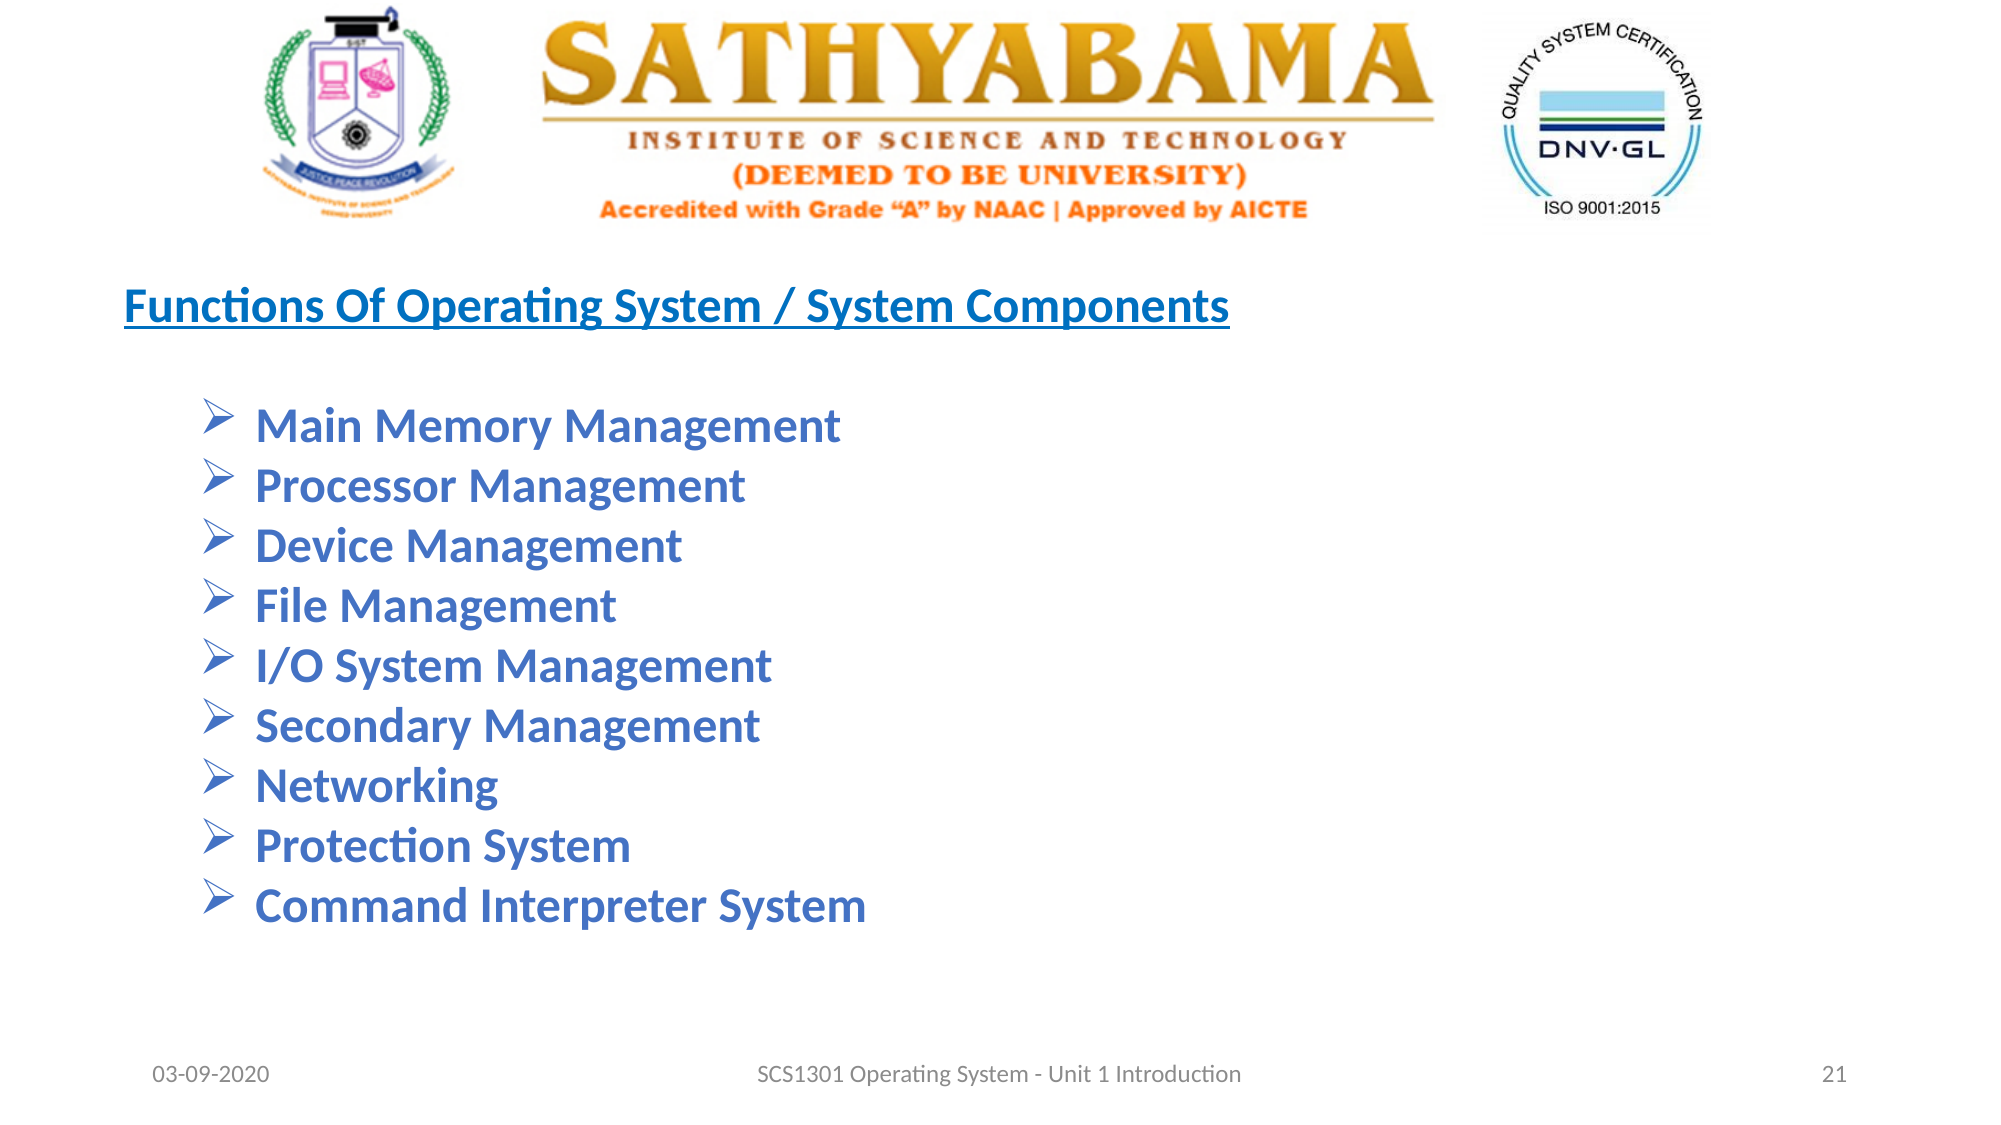

Functions Of Operating System / System Components

Main Memory Management
Processor Management
Device Management
File Management
I/O System Management
Secondary Management
Networking
Protection System
Command Interpreter System
03-09-2020
SCS1301 Operating System - Unit 1 Introduction
21